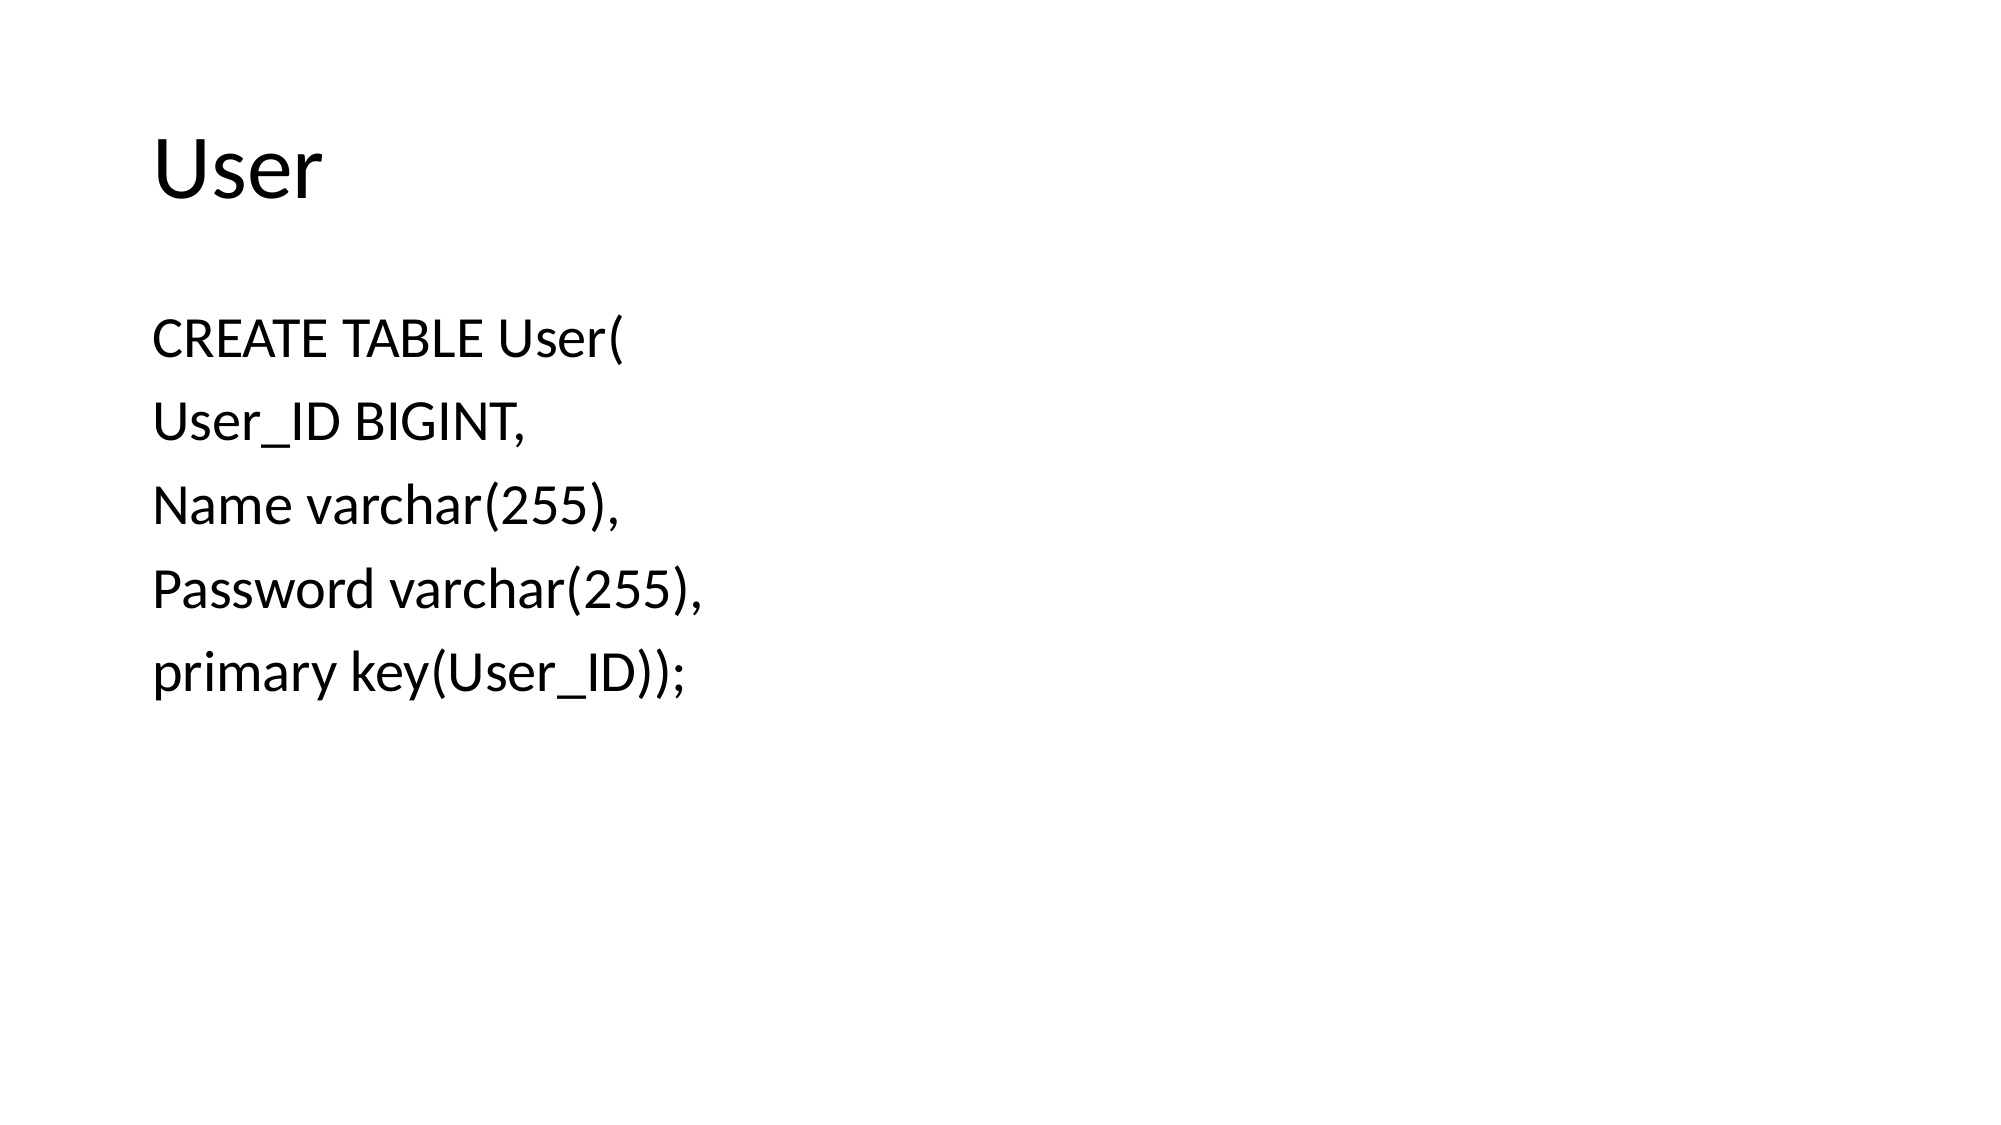

# User
CREATE TABLE User(
User_ID BIGINT,
Name varchar(255),
Password varchar(255),
primary key(User_ID));